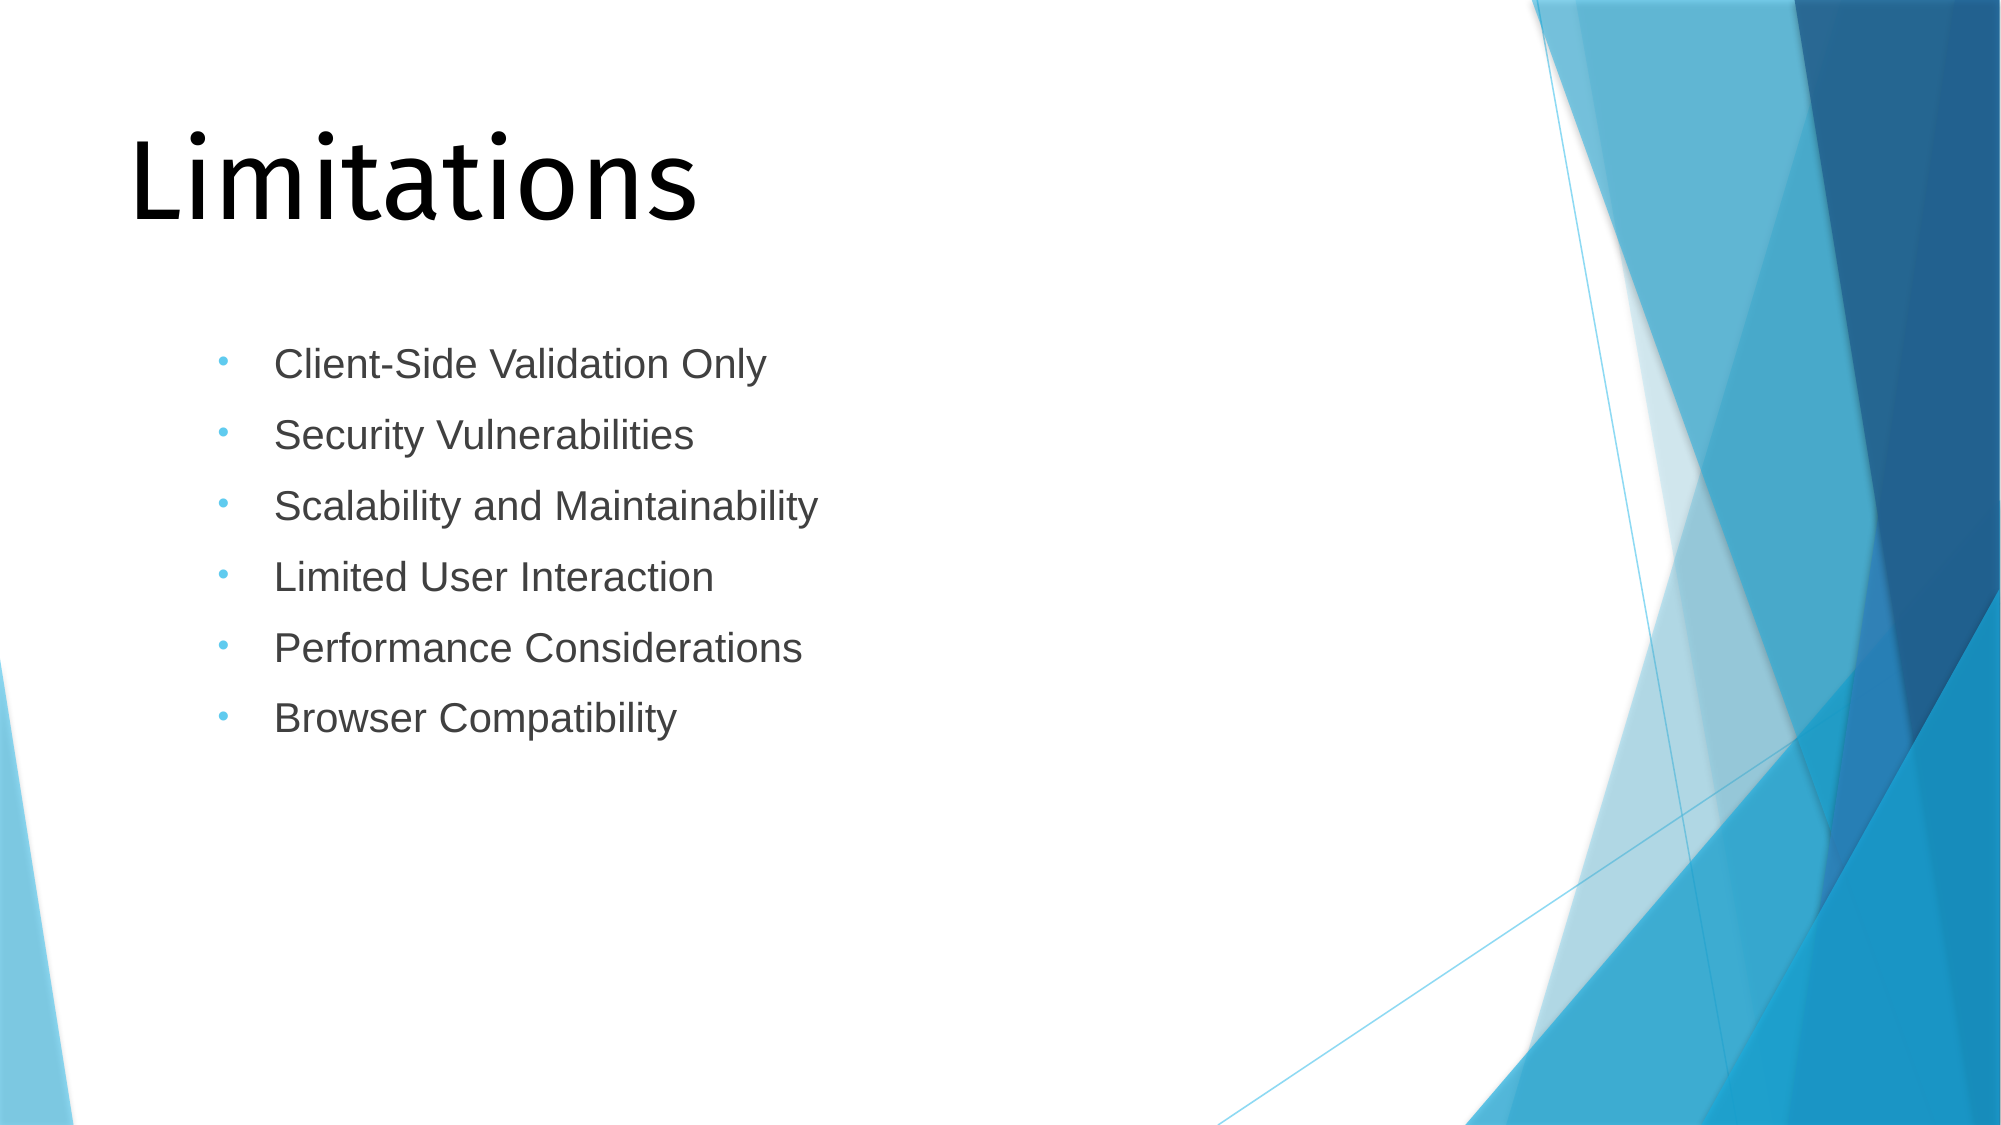

# Limitations
Client-Side Validation Only
Security Vulnerabilities
Scalability and Maintainability
Limited User Interaction
Performance Considerations
Browser Compatibility